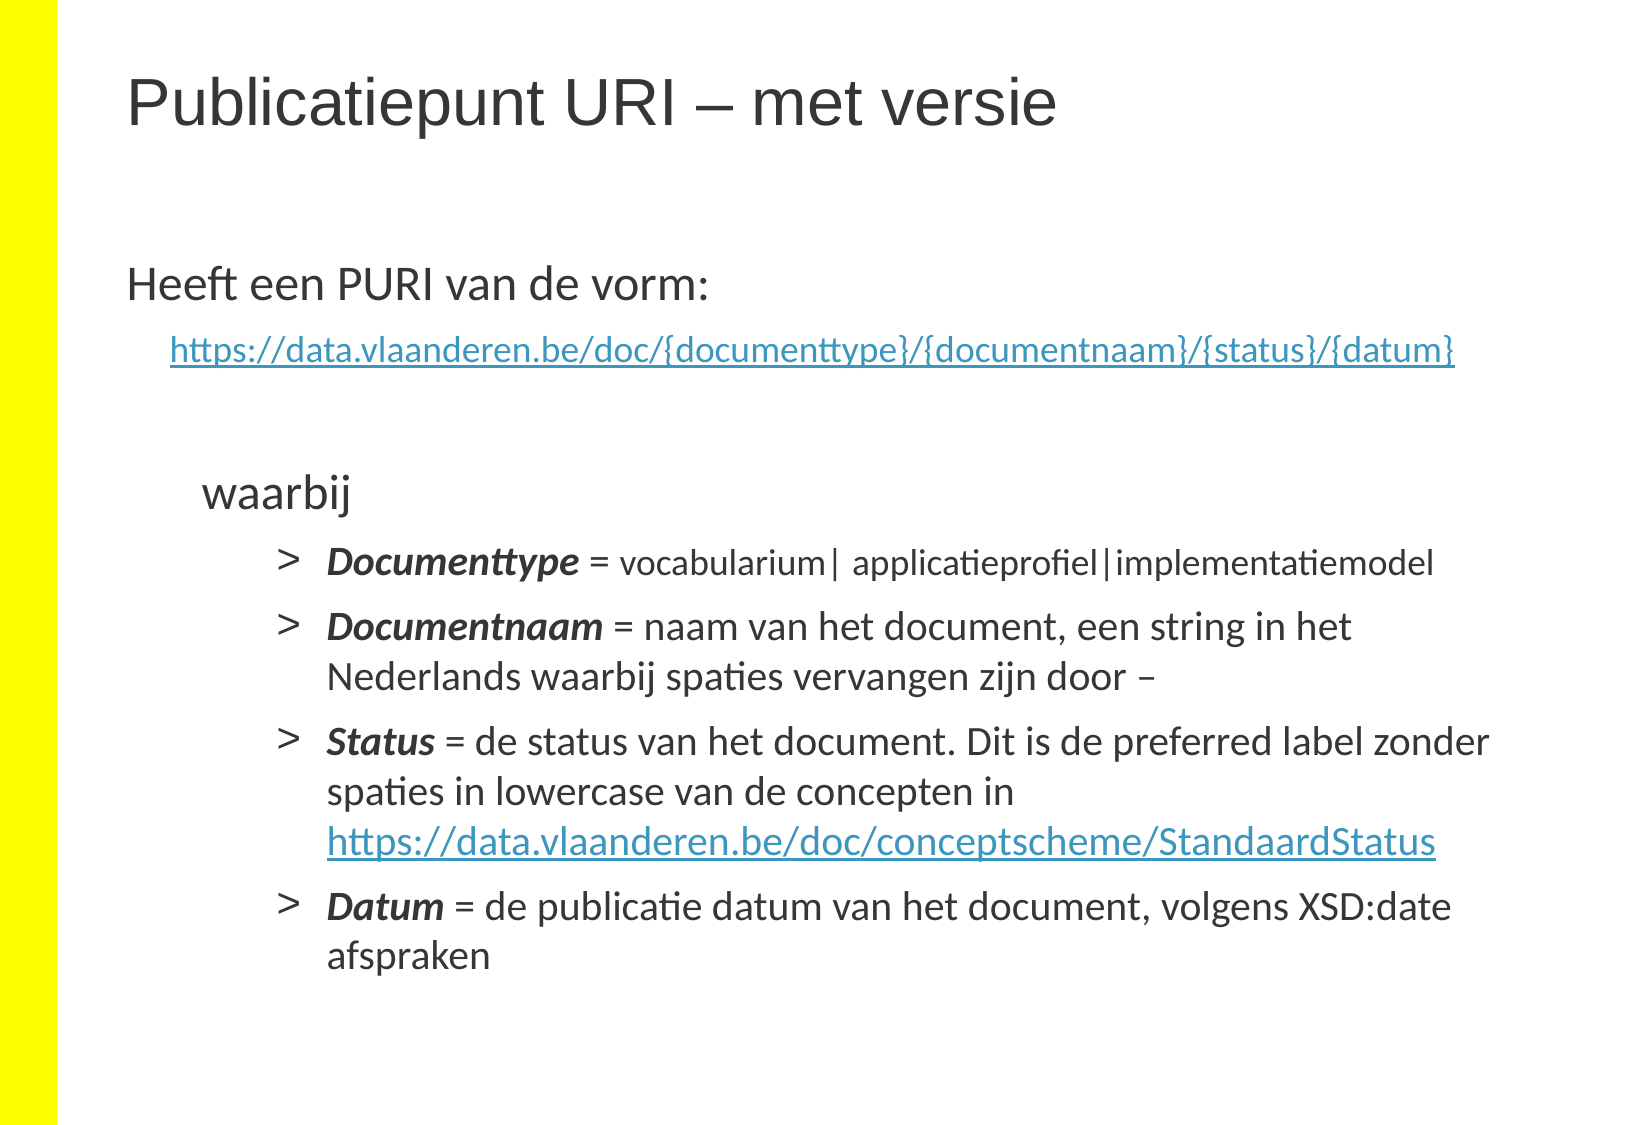

# Publicatiepunt URI – met versie
Heeft een PURI van de vorm:
https://data.vlaanderen.be/doc/{documenttype}/{documentnaam}/{status}/{datum}

waarbij
Documenttype = vocabularium| applicatieprofiel|implementatiemodel
Documentnaam = naam van het document, een string in het Nederlands waarbij spaties vervangen zijn door –
Status = de status van het document. Dit is de preferred label zonder spaties in lowercase van de concepten in https://data.vlaanderen.be/doc/conceptscheme/StandaardStatus
Datum = de publicatie datum van het document, volgens XSD:date afspraken